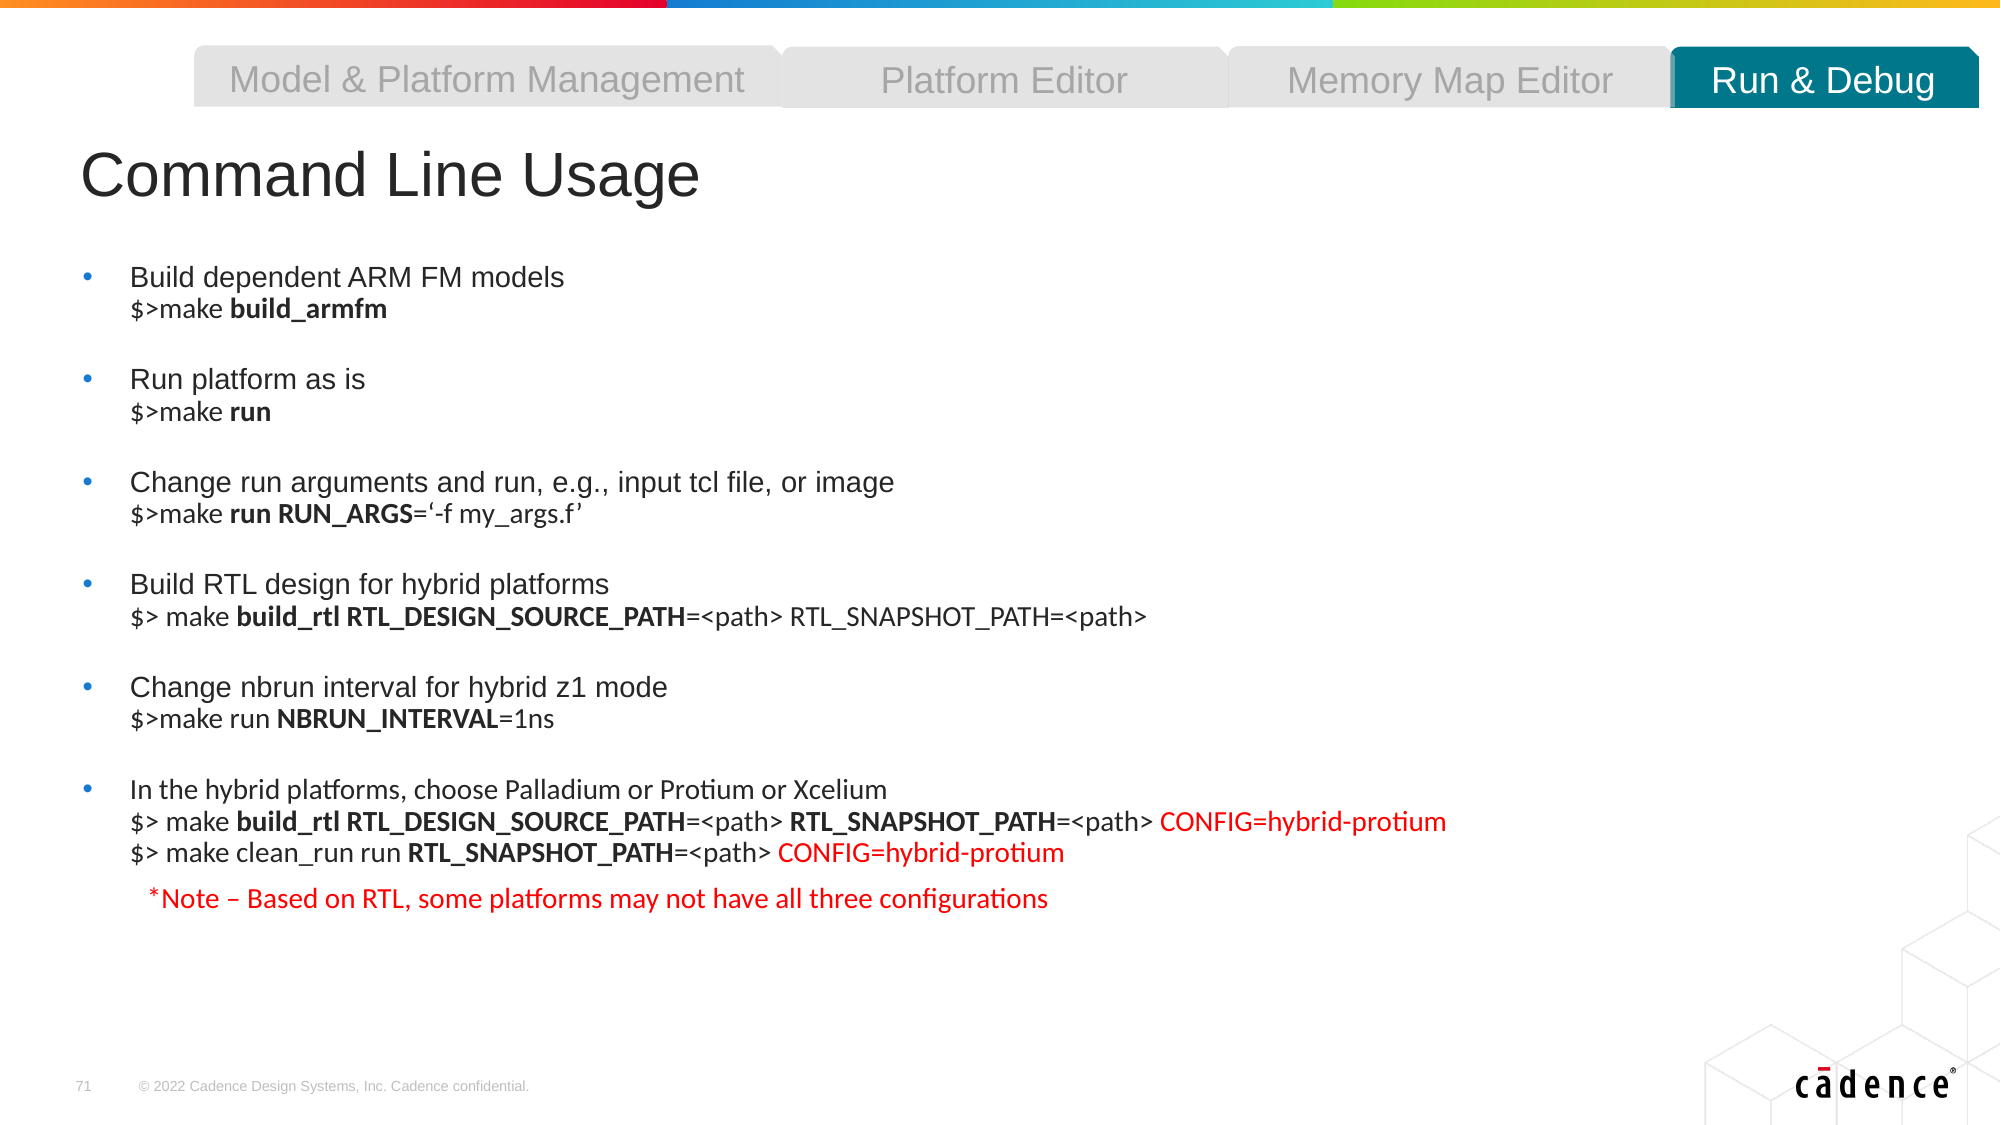

Model & Platform Management
Memory Map Editor
Platform Editor
Run & Debug
# Command Line Usage

Build dependent ARM FM models
$>make build_armfm
Run platform as is
$>make run
Change run arguments and run, e.g., input tcl file, or image
$>make run RUN_ARGS=‘-f my_args.f’
Build RTL design for hybrid platforms
$> make build_rtl RTL_DESIGN_SOURCE_PATH=<path> RTL_SNAPSHOT_PATH=<path>
Change nbrun interval for hybrid z1 mode
$>make run NBRUN_INTERVAL=1ns
In the hybrid platforms, choose Palladium or Protium or Xcelium
$> make build_rtl RTL_DESIGN_SOURCE_PATH=<path> RTL_SNAPSHOT_PATH=<path> CONFIG=hybrid-protium
$> make clean_run run RTL_SNAPSHOT_PATH=<path> CONFIG=hybrid-protium
*Note – Based on RTL, some platforms may not have all three configurations